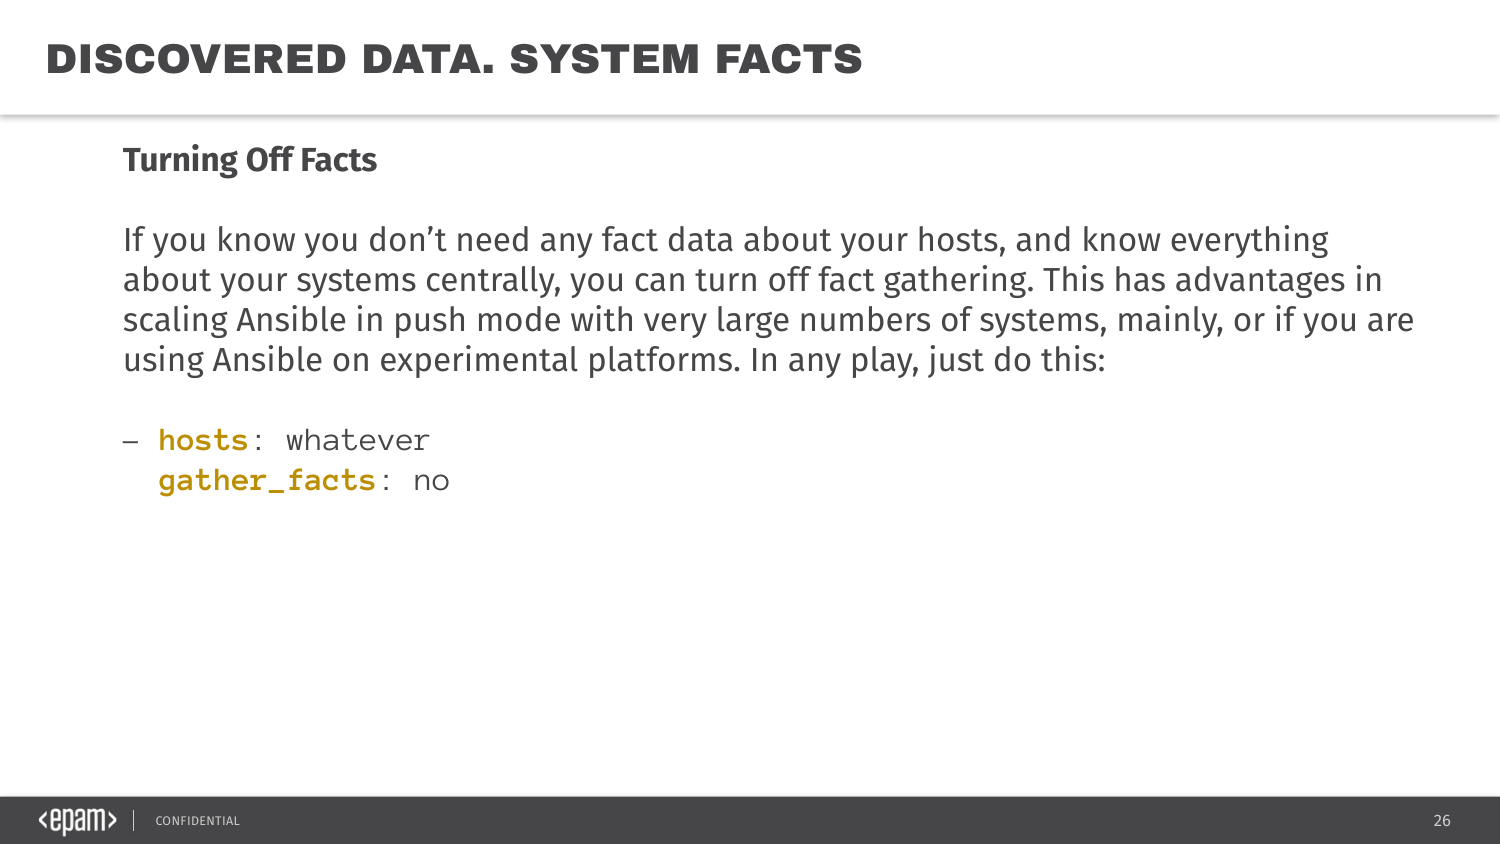

Discovered data. System facts

Turning Off Facts

If you know you don’t need any fact data about your hosts, and know everything about your systems centrally, you can turn off fact gathering. This has advantages in scaling Ansible in push mode with very large numbers of systems, mainly, or if you are using Ansible on experimental platforms. In any play, just do this:

- hosts: whatever
  gather_facts: no